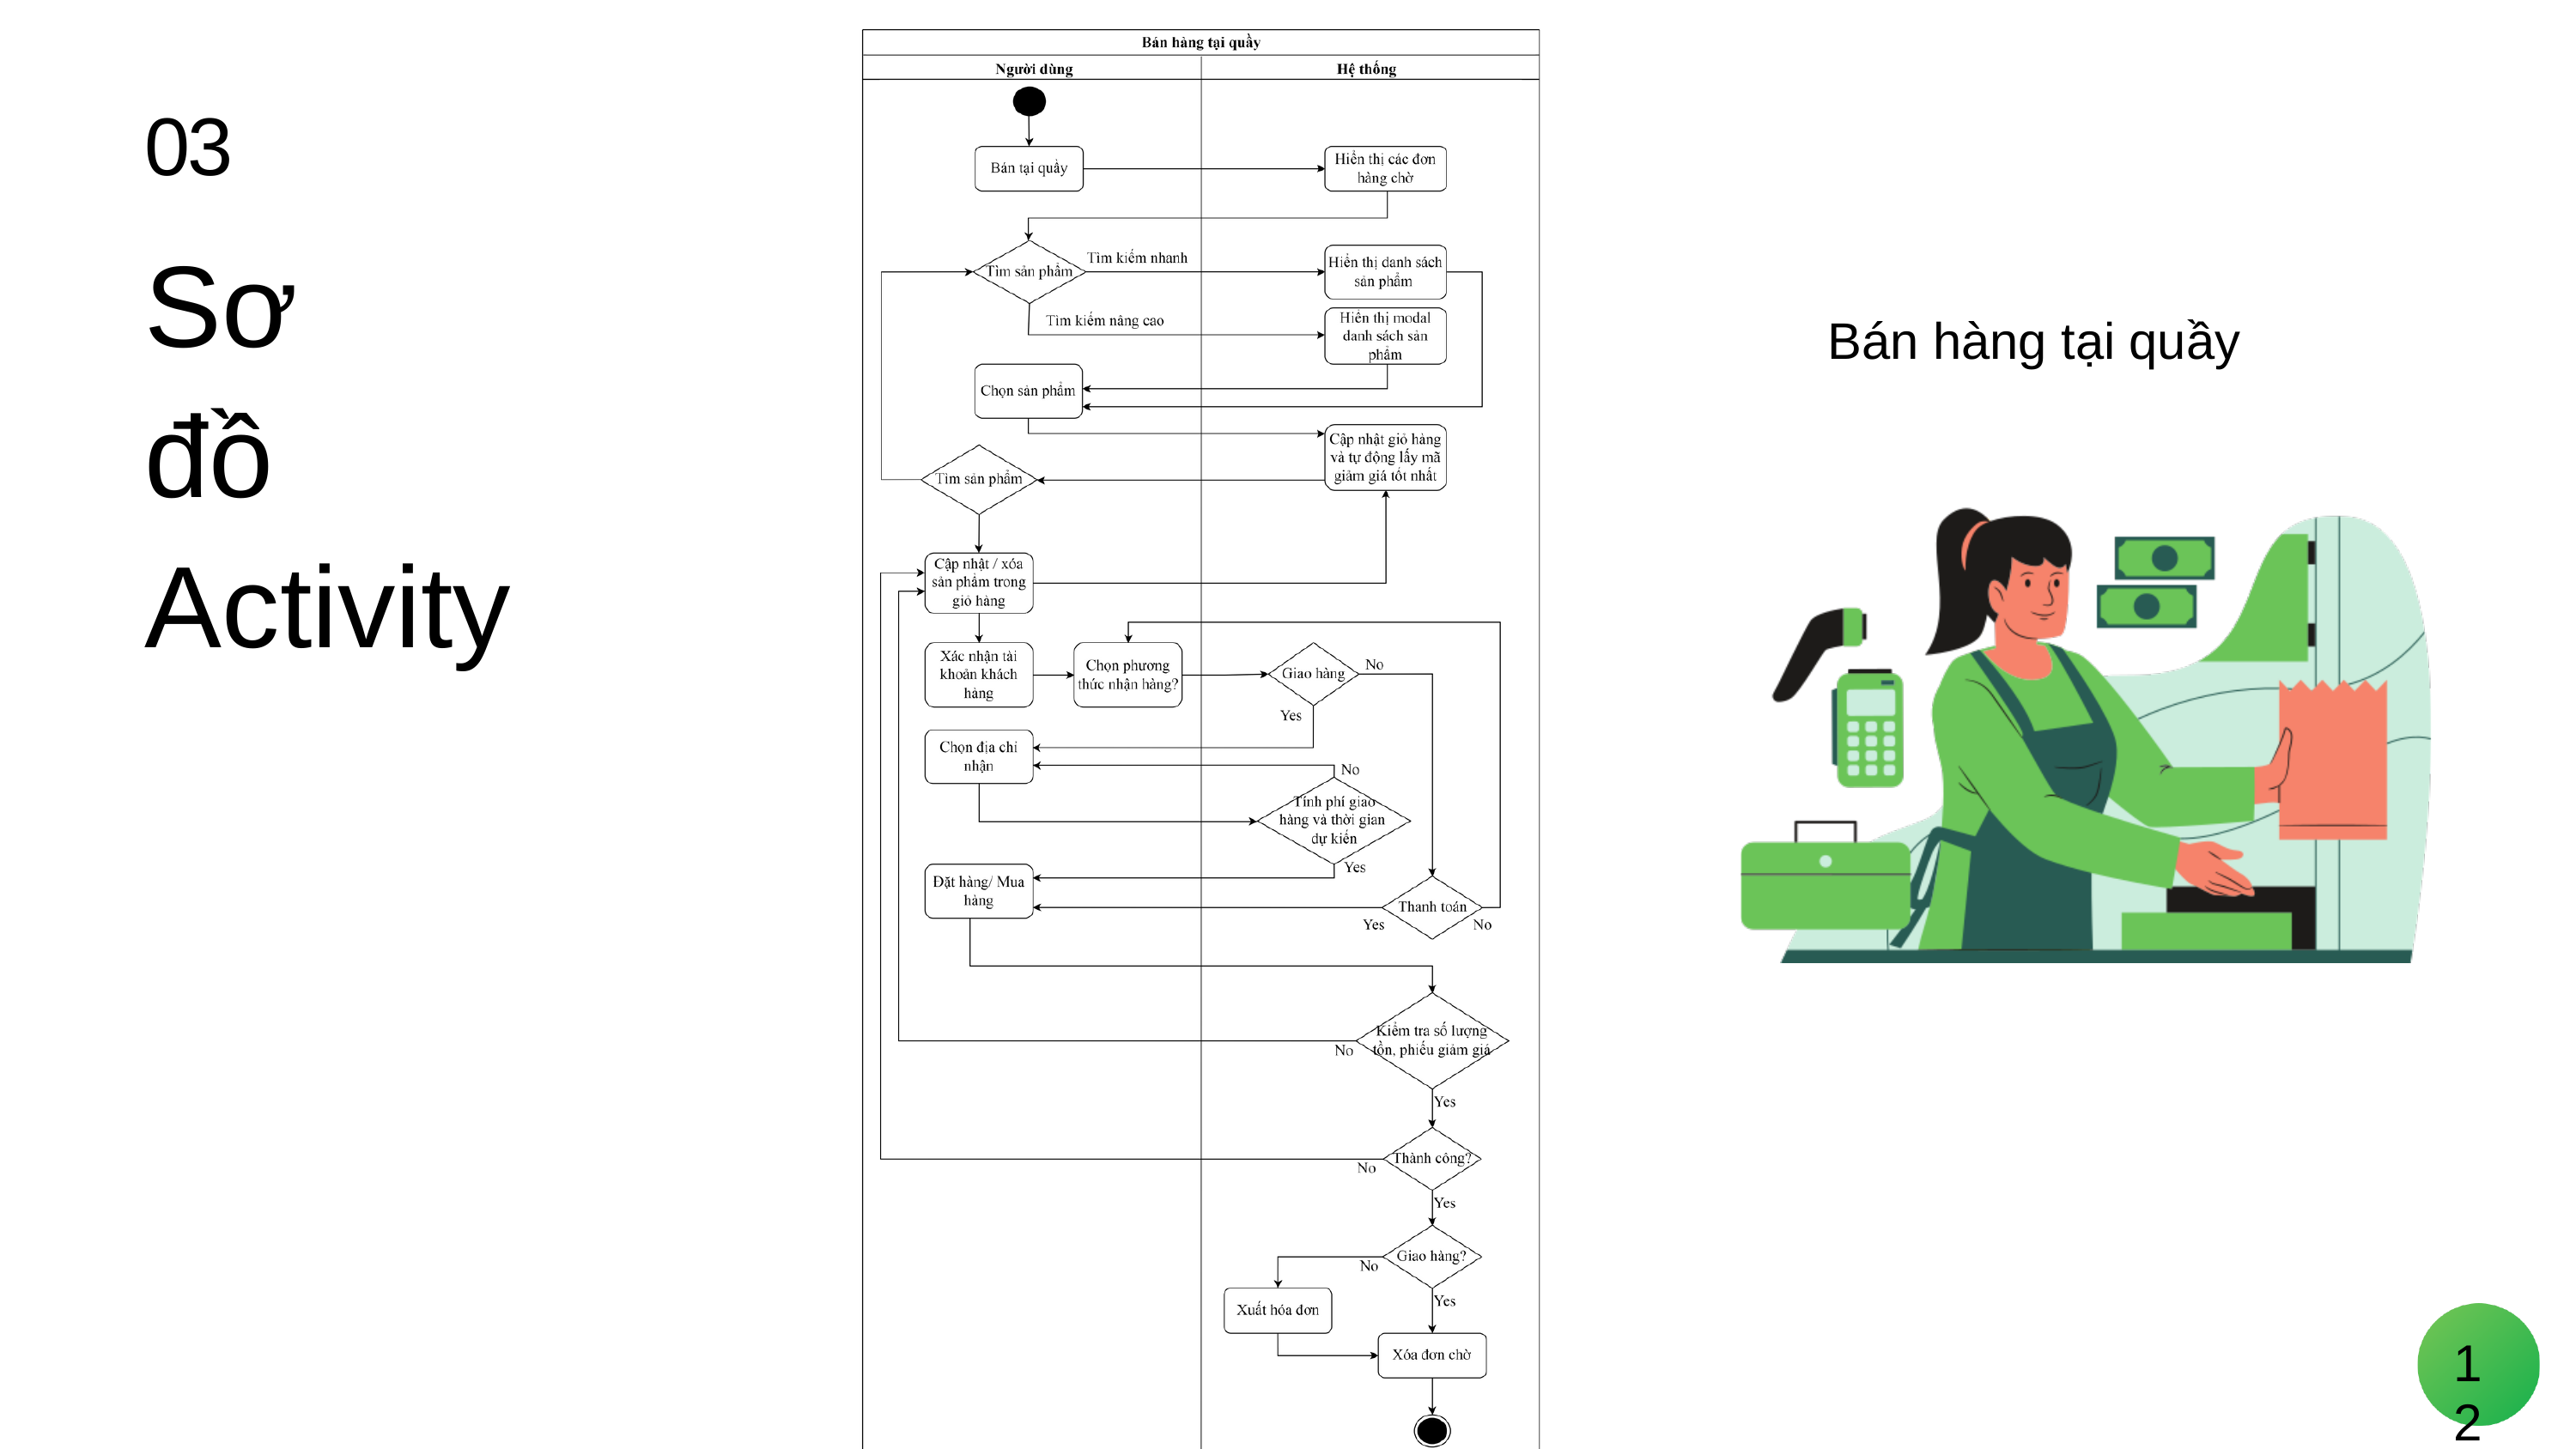

03
Sơ
đồ Activity

Bán hàng tại quầy

12